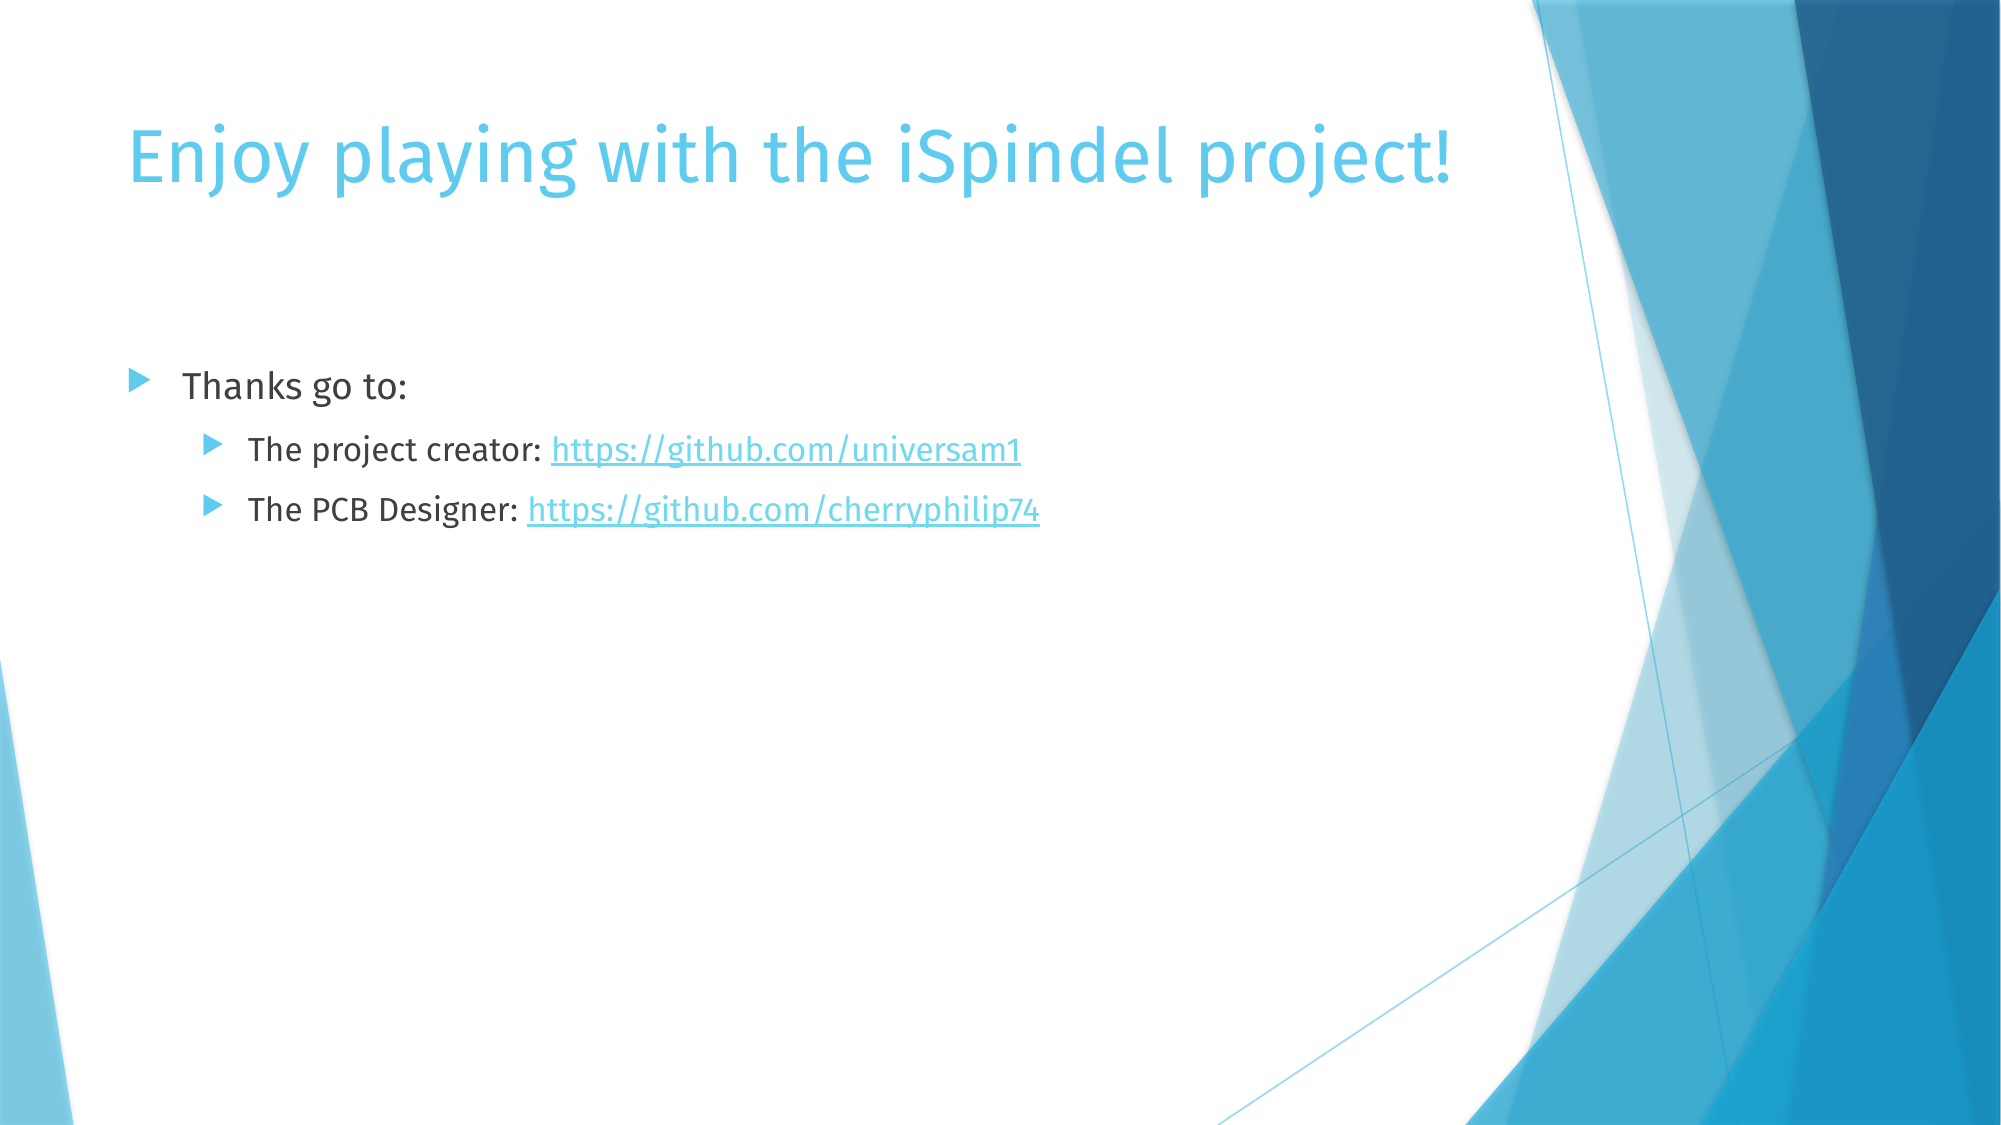

# Enjoy playing with the iSpindel project!
Thanks go to:
The project creator: https://github.com/universam1
The PCB Designer: https://github.com/cherryphilip74